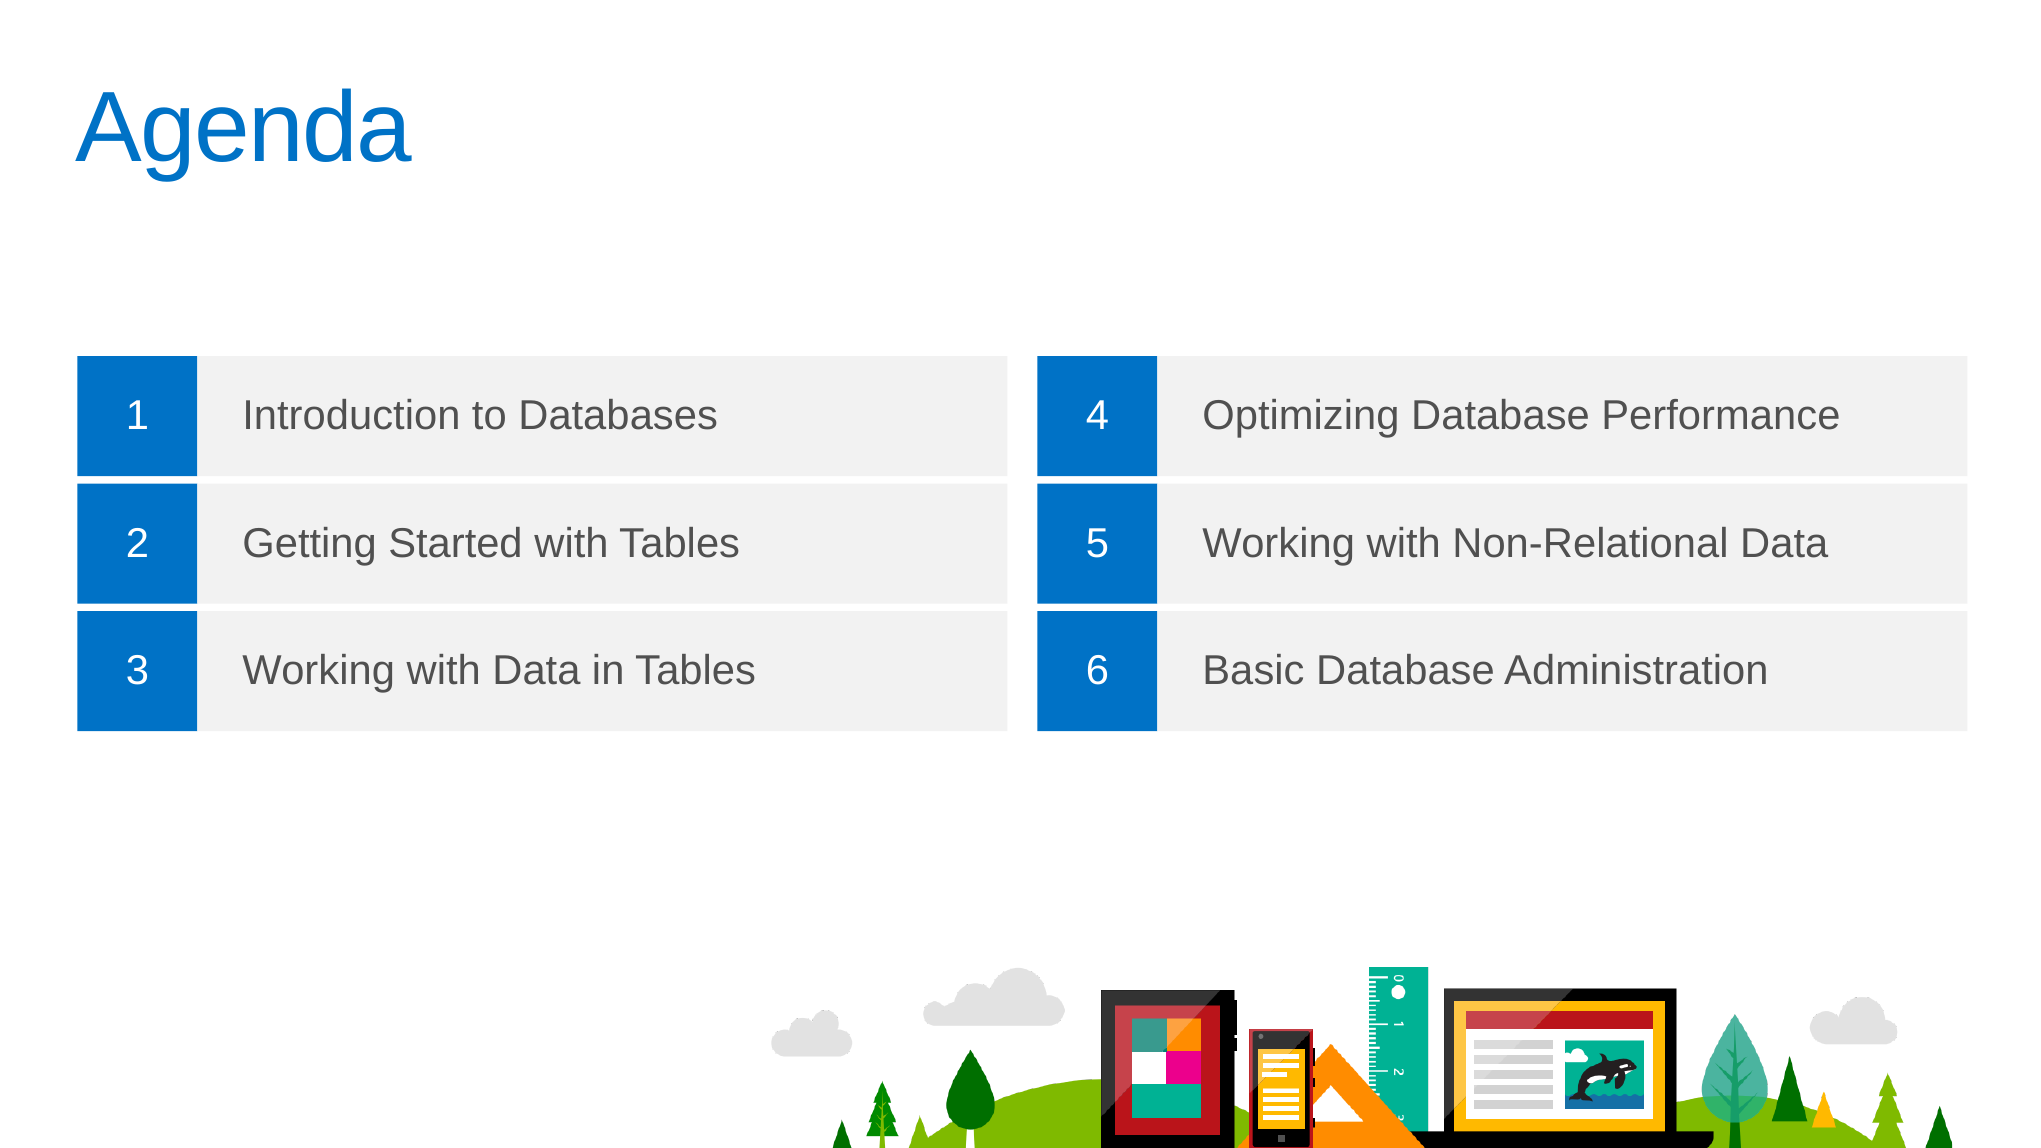

# Agenda
1
Introduction to Databases
4
Optimizing Database Performance
2
Getting Started with Tables
5
Working with Non-Relational Data
3
Working with Data in Tables
6
Basic Database Administration